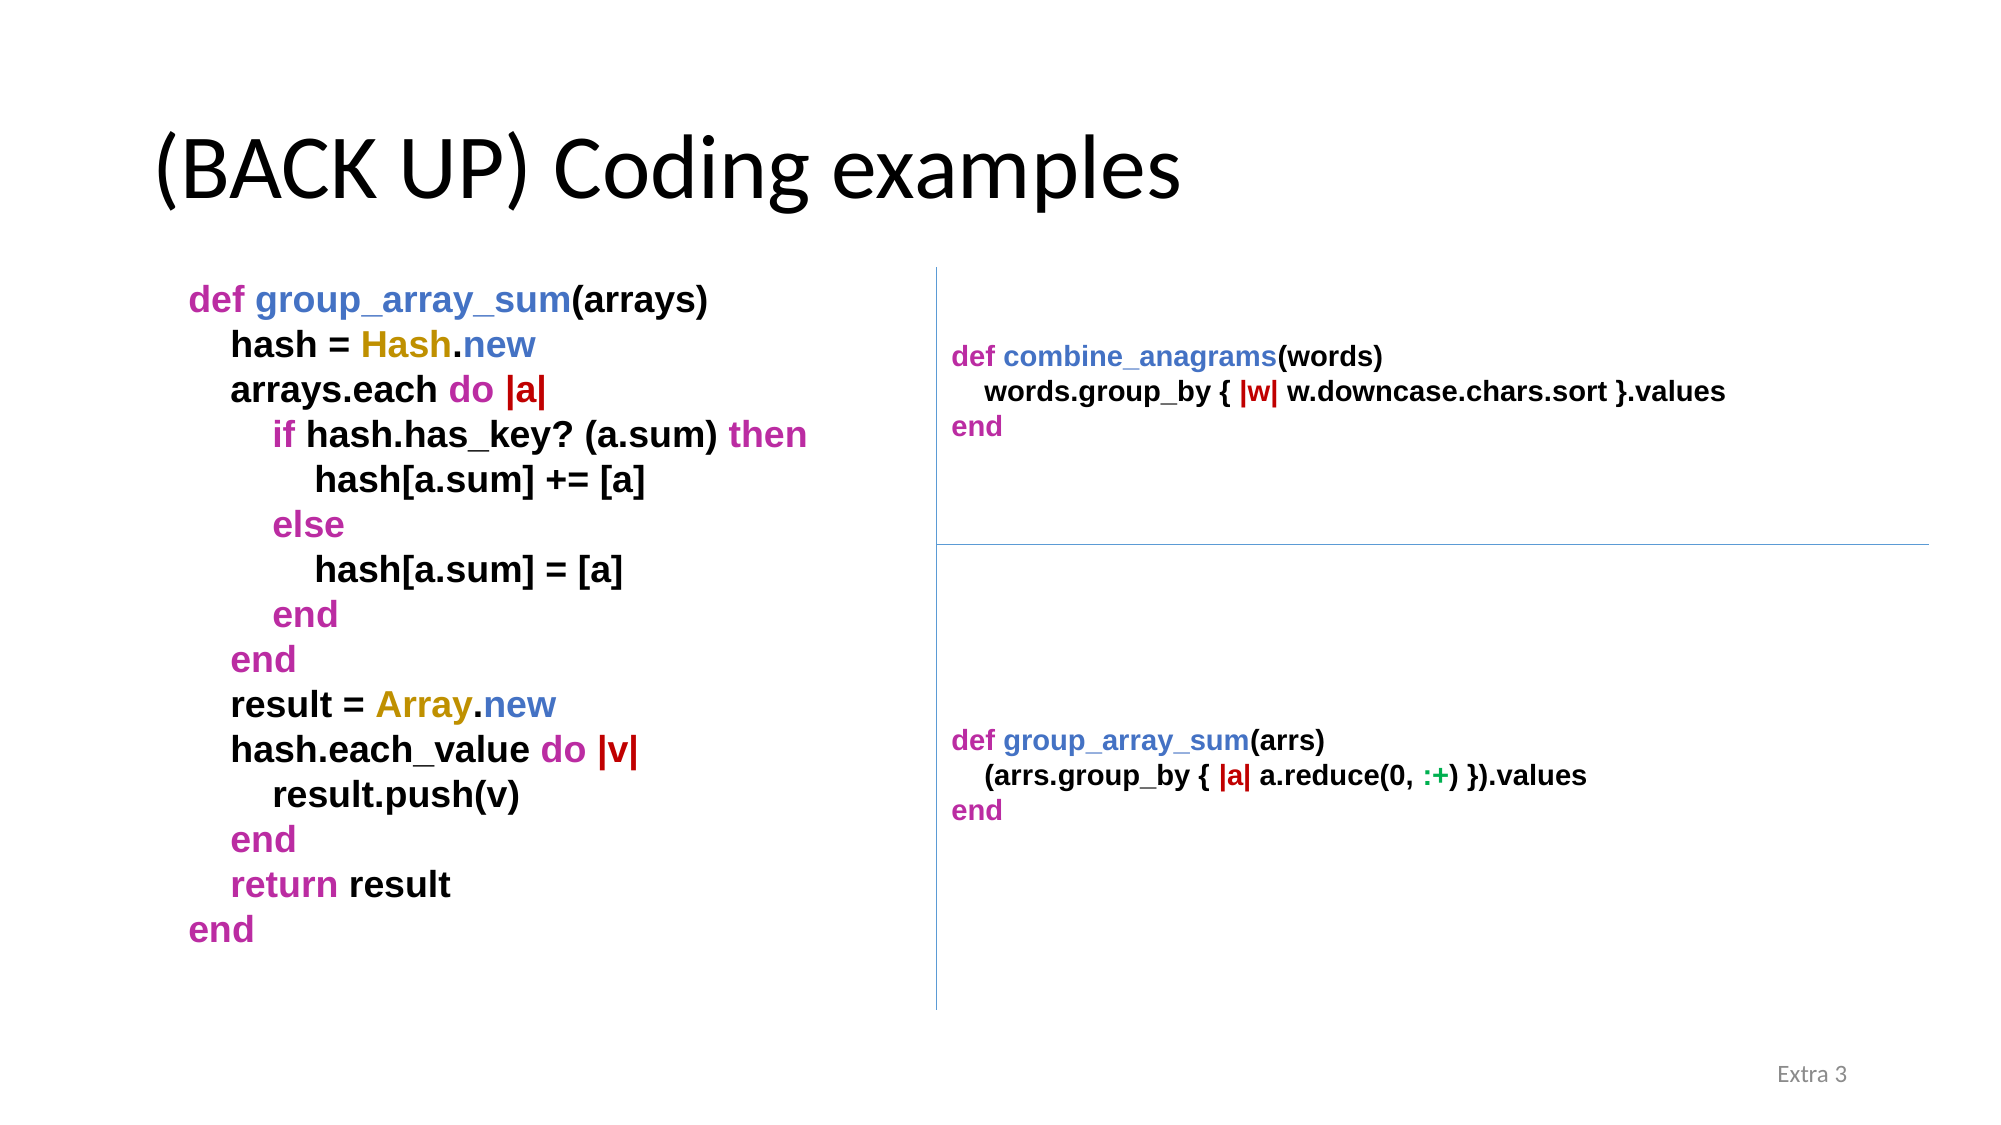

# (BACK UP) Coding examples
def group_array_sum(arrays)
    hash = Hash.new
    arrays.each do |a|
        if hash.has_key? (a.sum) then
            hash[a.sum] += [a]
        else
            hash[a.sum] = [a]
        end
    end
    result = Array.new
    hash.each_value do |v|
        result.push(v)
    end
    return result
end
def combine_anagrams(words)
    words.group_by { |w| w.downcase.chars.sort }.values
end
def group_array_sum(arrs)
    (arrs.group_by { |a| a.reduce(0, :+) }).values
end
Extra 3